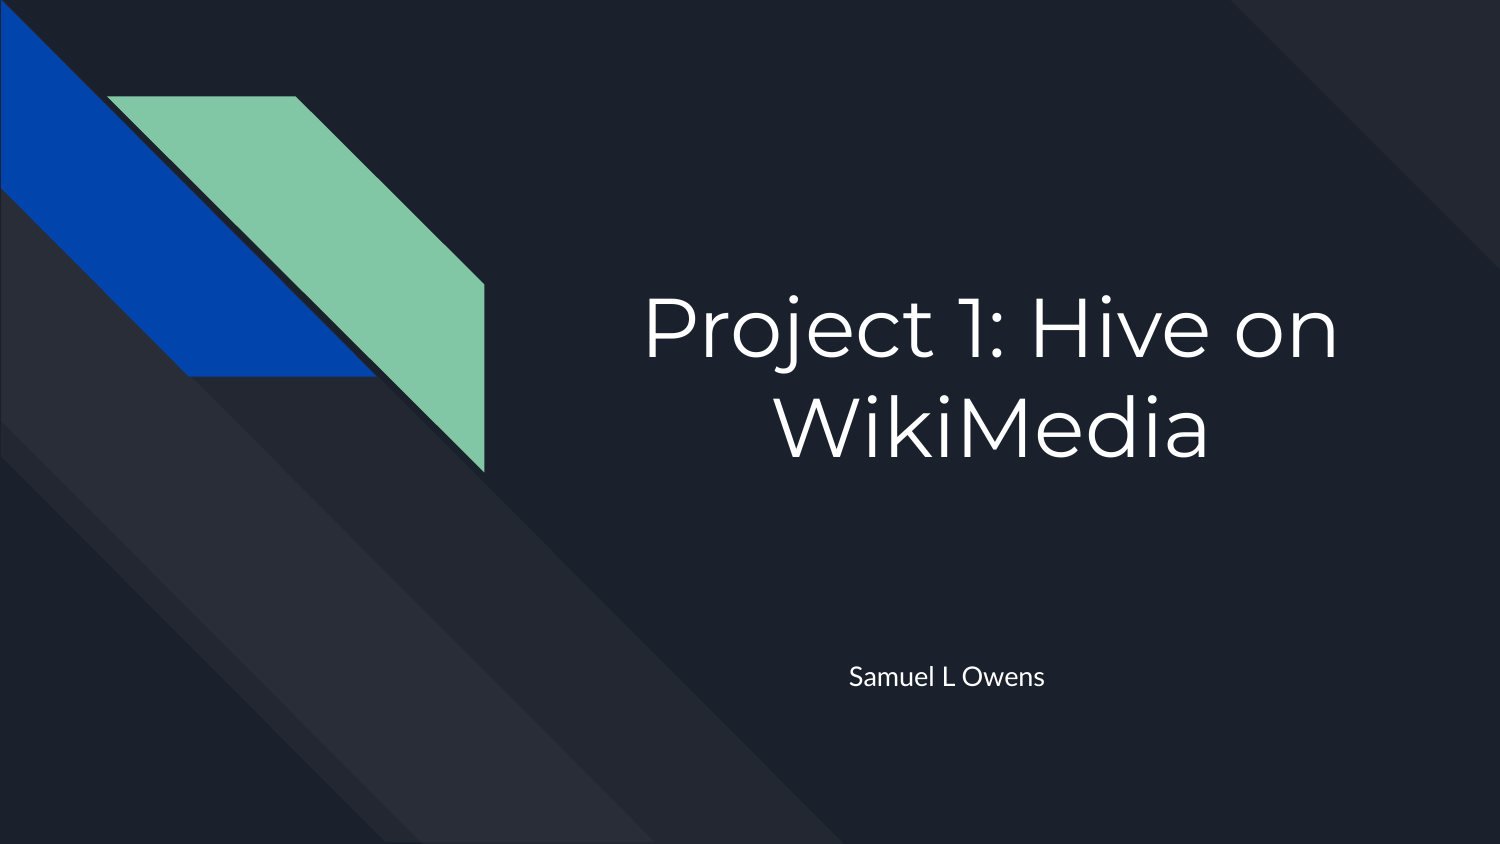

# Project 1: Hive on WikiMedia
Samuel L Owens